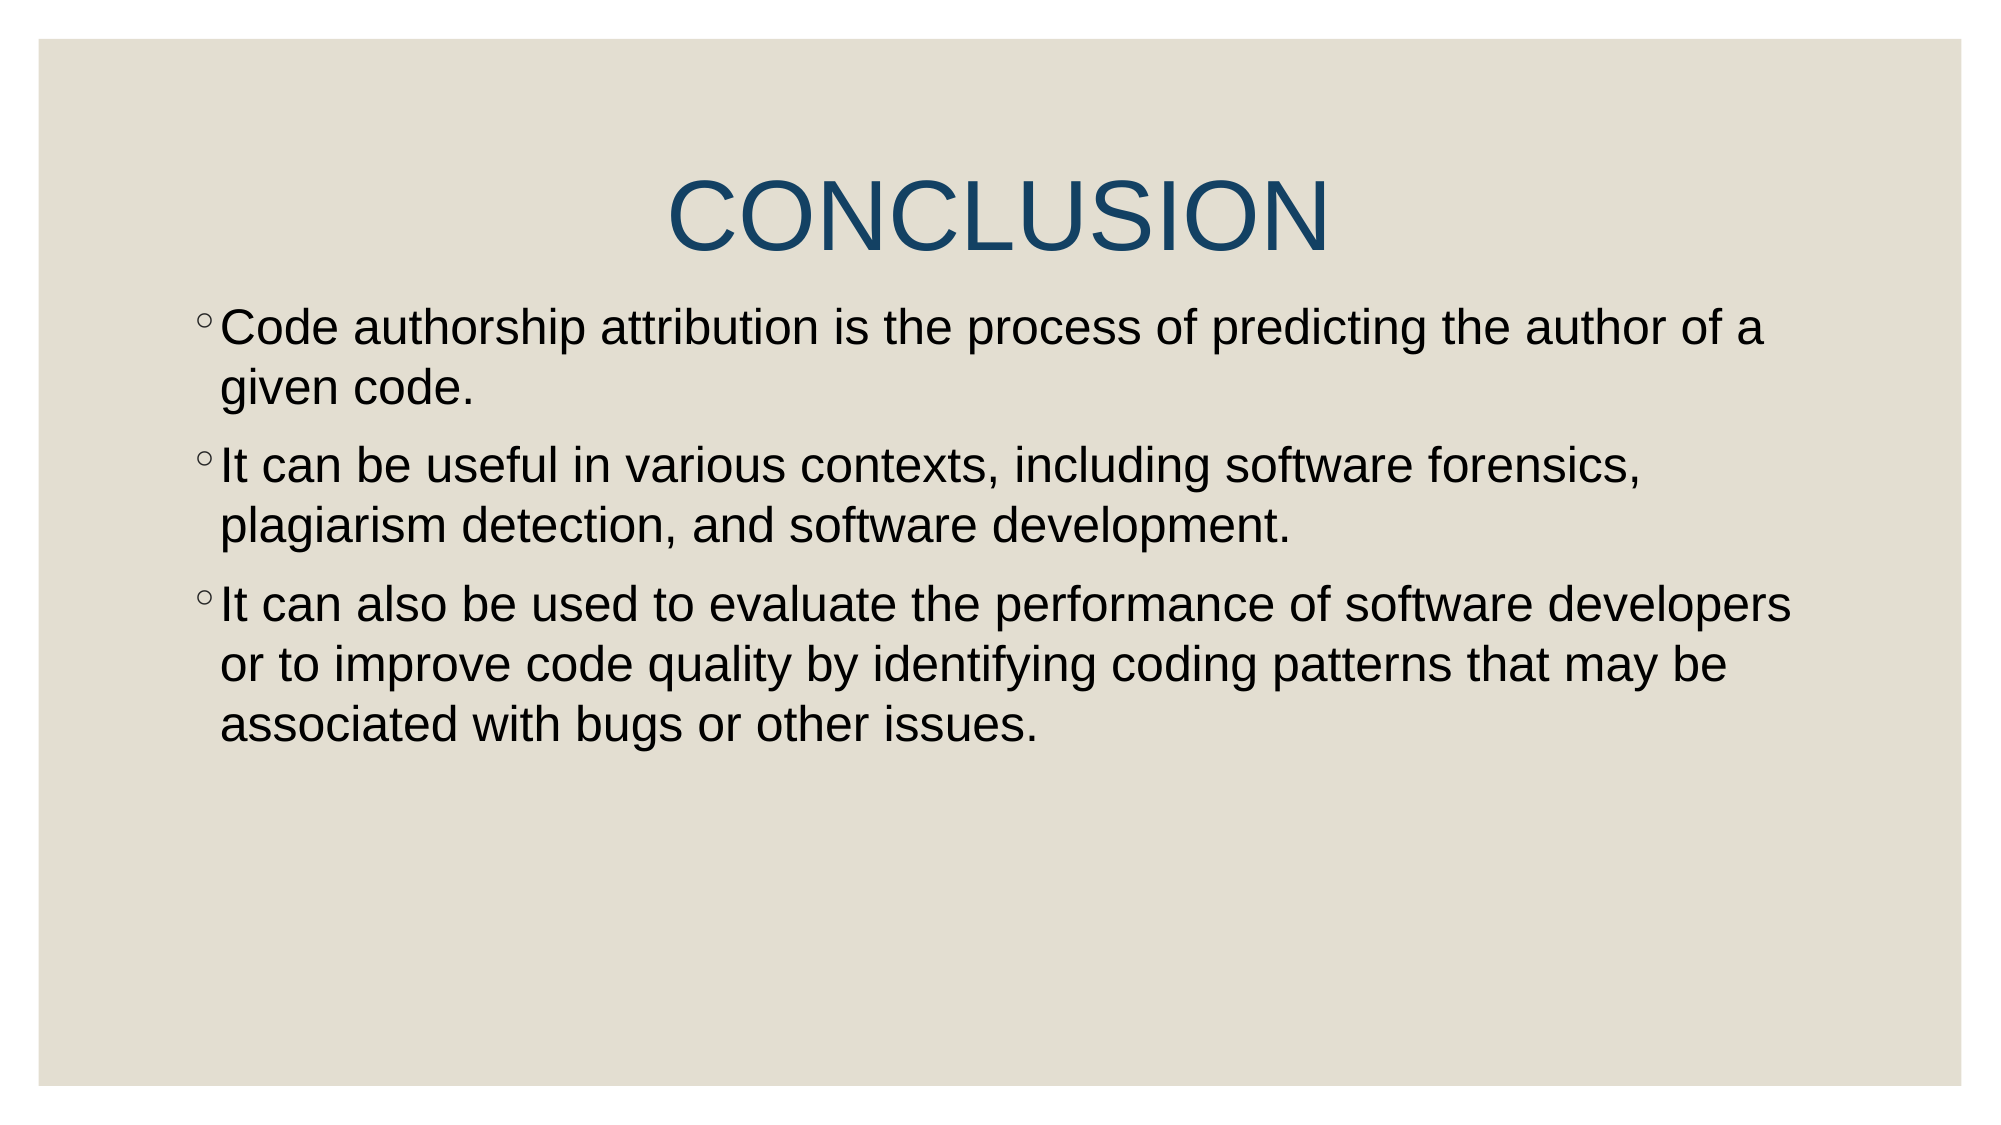

# CONCLUSION
Code authorship attribution is the process of predicting the author of a given code.
It can be useful in various contexts, including software forensics, plagiarism detection, and software development.
It can also be used to evaluate the performance of software developers or to improve code quality by identifying coding patterns that may be associated with bugs or other issues.